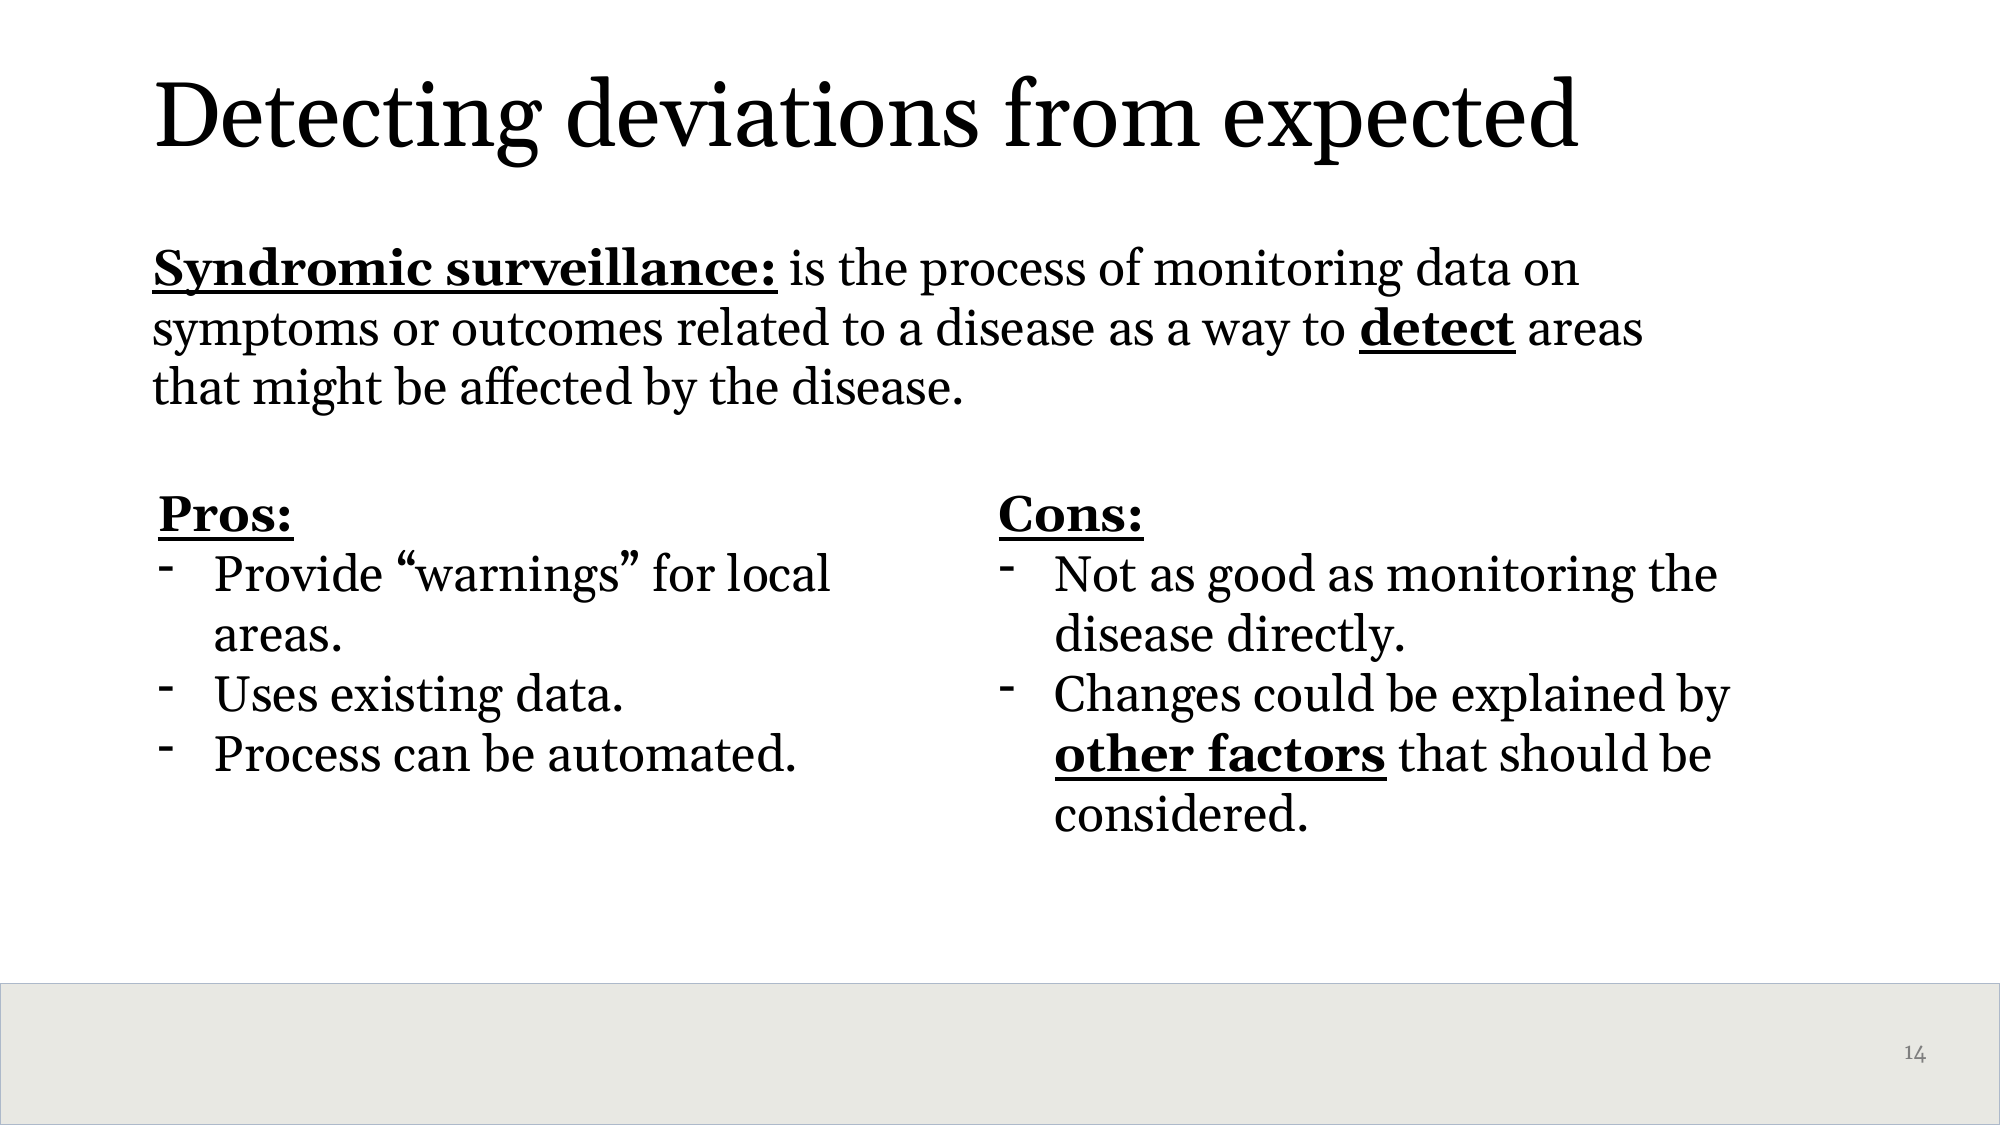

Detecting deviations from expected
Syndromic surveillance: is the process of monitoring data on symptoms or outcomes related to a disease as a way to detect areas that might be affected by the disease.
Pros:
Provide “warnings” for local areas.
Uses existing data.
Process can be automated.
Cons:
Not as good as monitoring the disease directly.
Changes could be explained by other factors that should be considered.